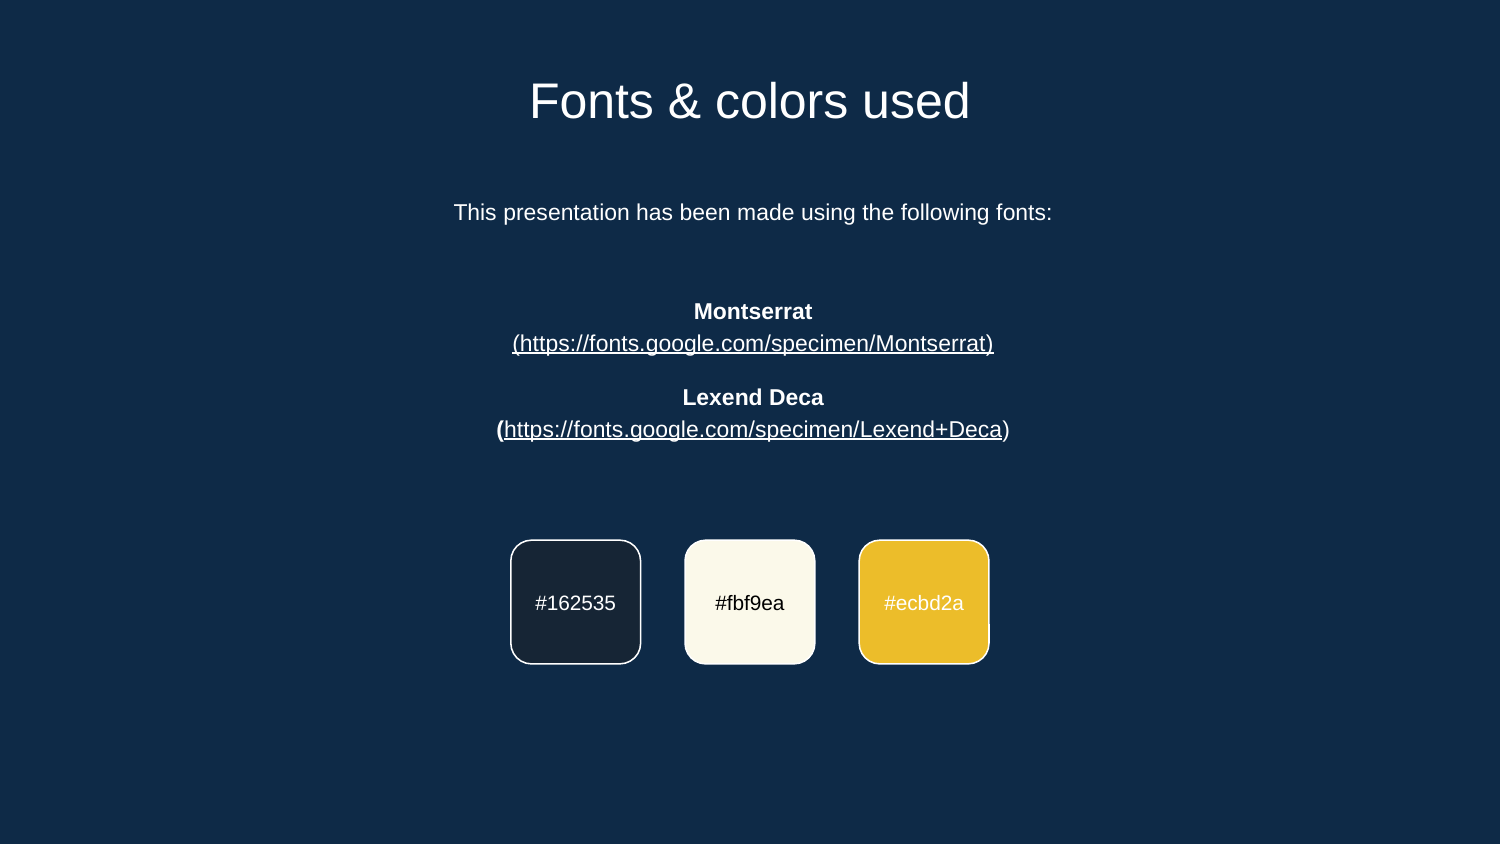

# Fonts & colors used
This presentation has been made using the following fonts:

Montserrat
(https://fonts.google.com/specimen/Montserrat)

Lexend Deca
(https://fonts.google.com/specimen/Lexend+Deca)

#162535
#fbf9ea
#ecbd2a